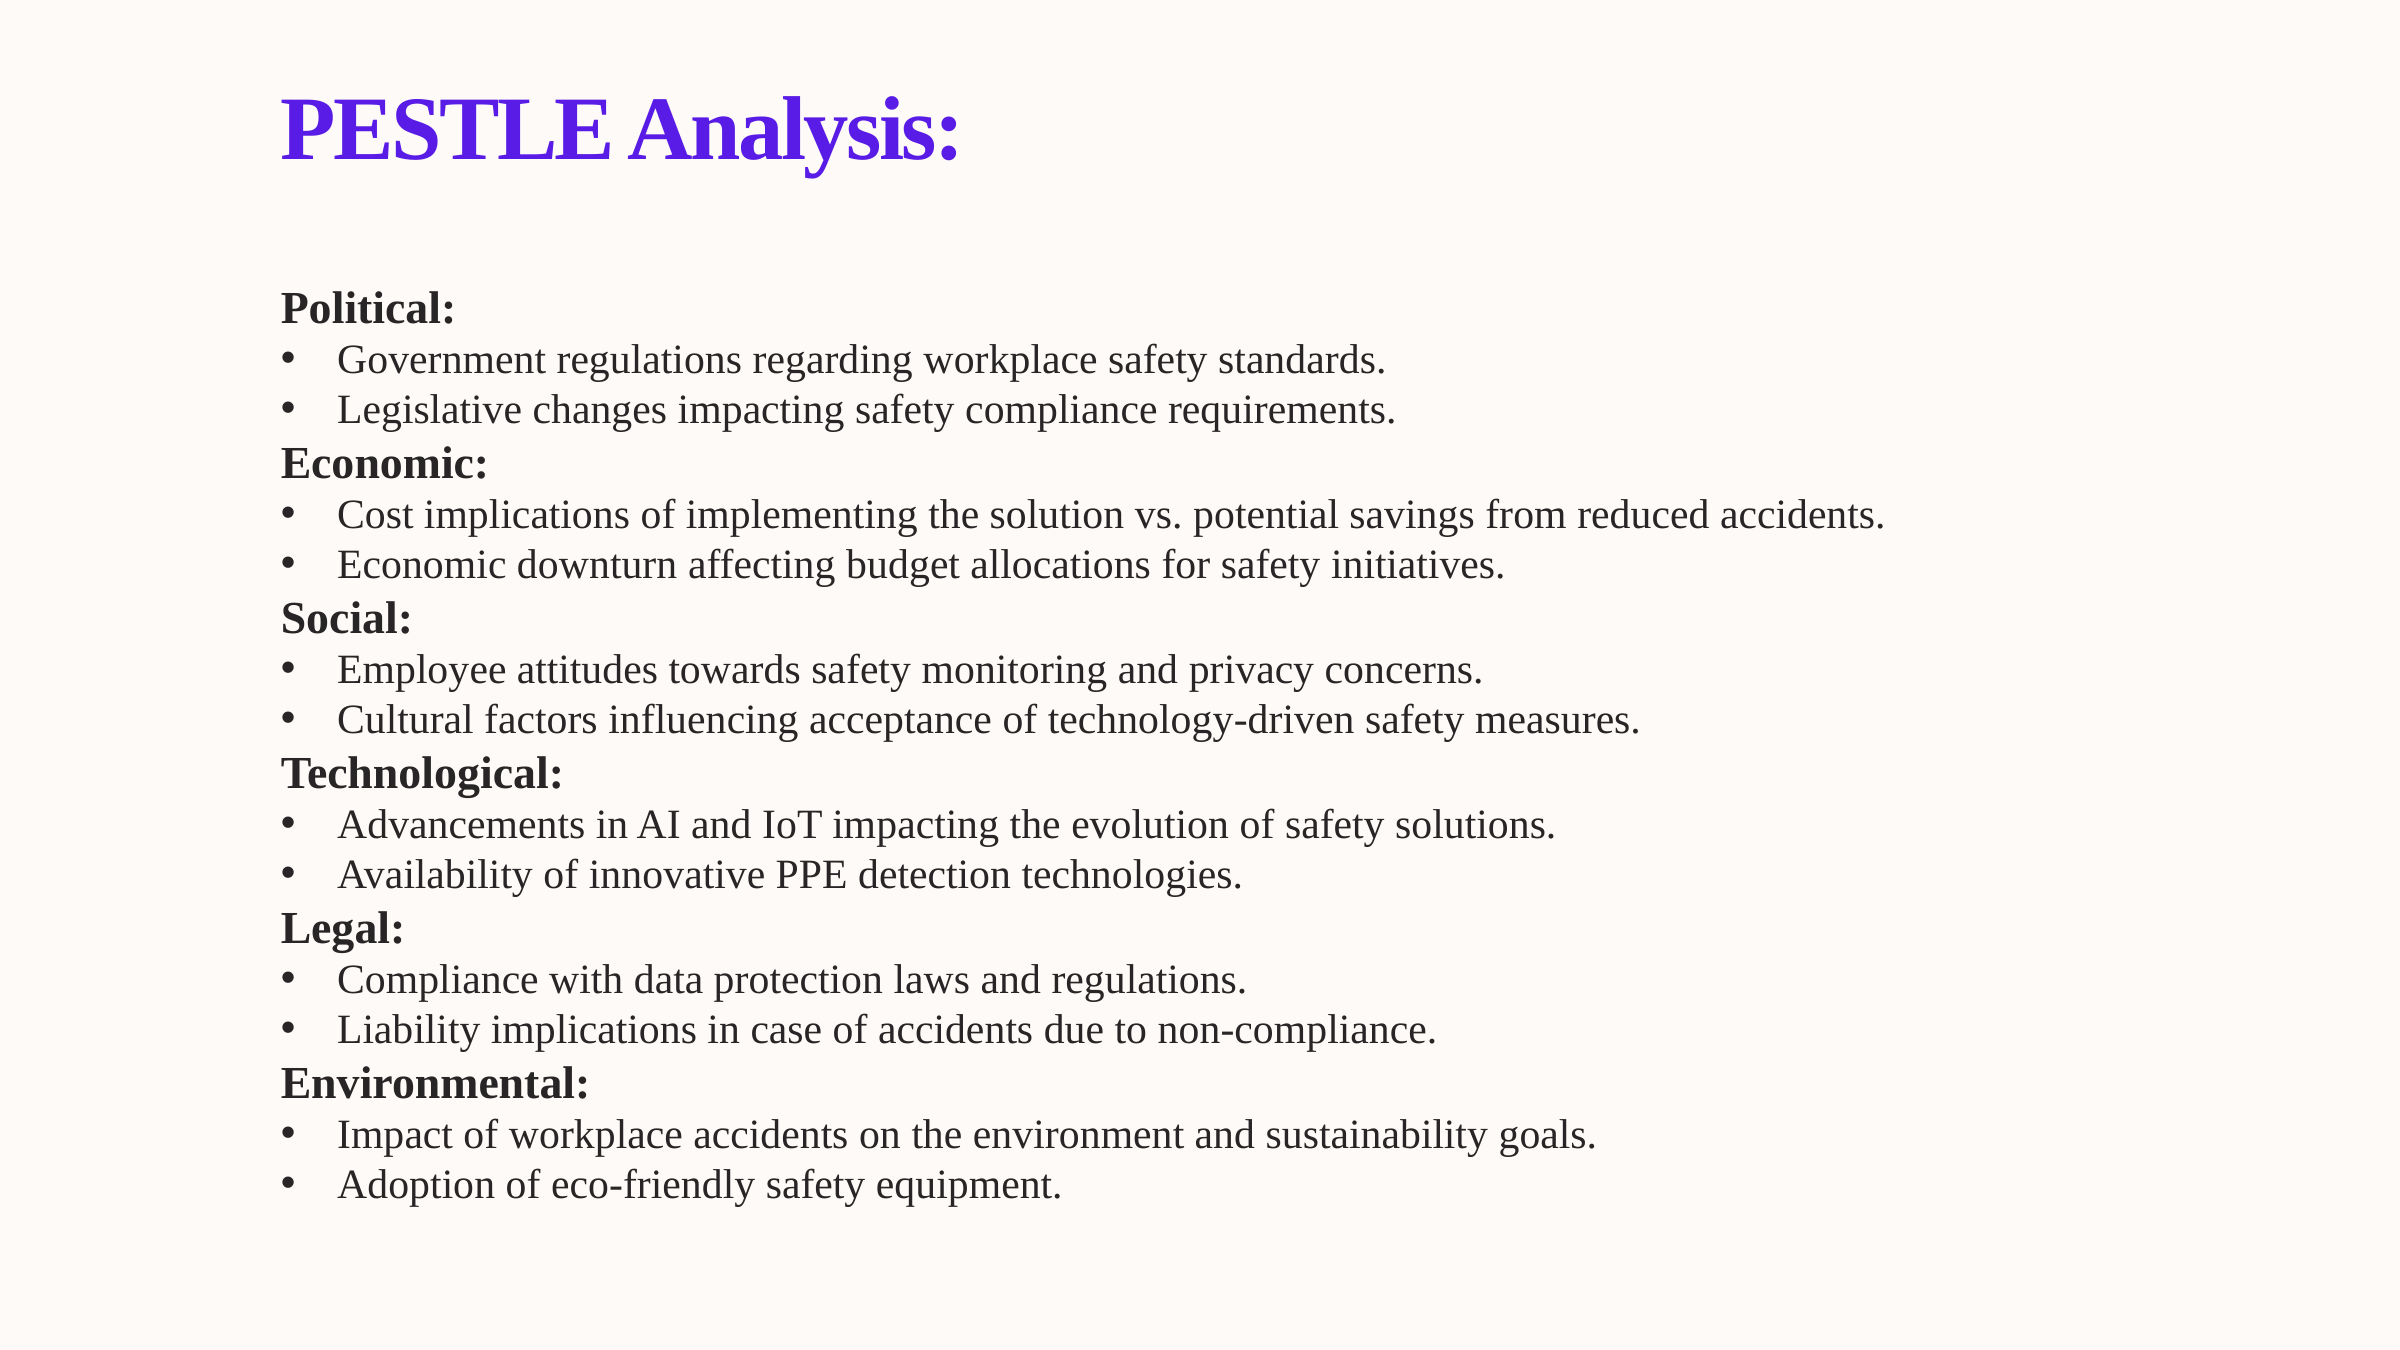

PESTLE Analysis:

Political:
Government regulations regarding workplace safety standards.
Legislative changes impacting safety compliance requirements.
Economic:
Cost implications of implementing the solution vs. potential savings from reduced accidents.
Economic downturn affecting budget allocations for safety initiatives.
Social:
Employee attitudes towards safety monitoring and privacy concerns.
Cultural factors influencing acceptance of technology-driven safety measures.
Technological:
Advancements in AI and IoT impacting the evolution of safety solutions.
Availability of innovative PPE detection technologies.
Legal:
Compliance with data protection laws and regulations.
Liability implications in case of accidents due to non-compliance.
Environmental:
Impact of workplace accidents on the environment and sustainability goals.
Adoption of eco-friendly safety equipment.